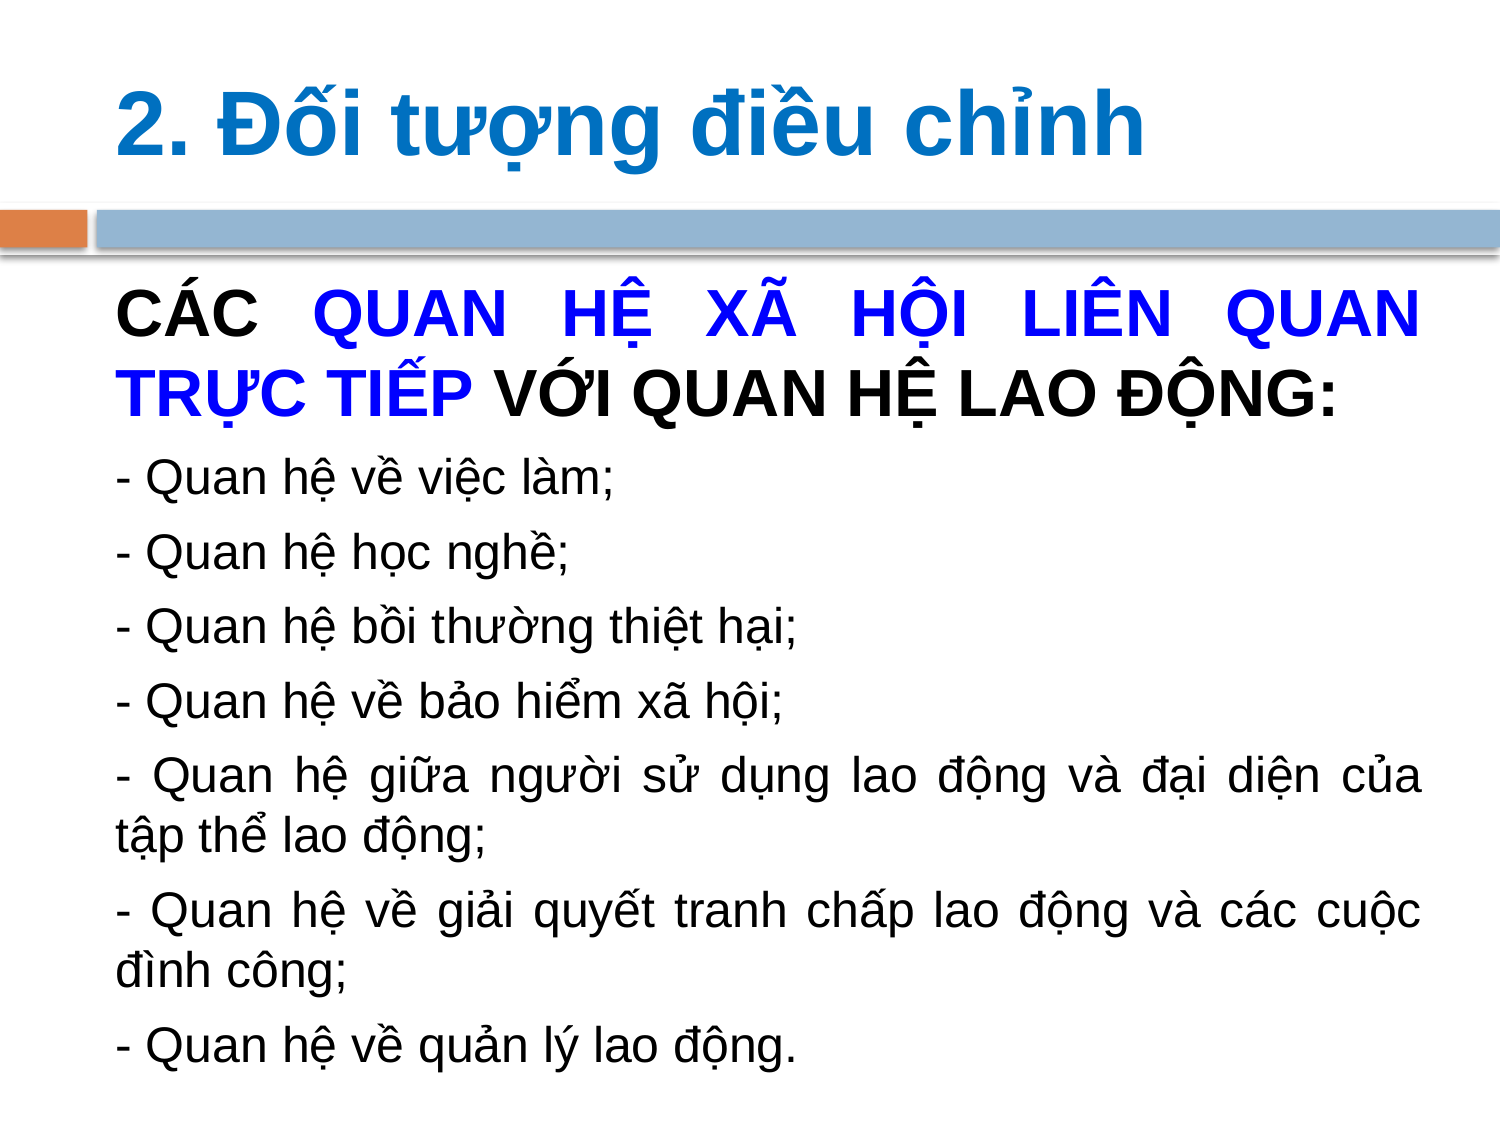

# 2. Đối tượng điều chỉnh
CÁC QUAN HỆ XÃ HỘI LIÊN QUAN TRỰC TIẾP VỚI QUAN HỆ LAO ĐỘNG:
- Quan hệ về việc làm;
- Quan hệ học nghề;
- Quan hệ bồi thường thiệt hại;
- Quan hệ về bảo hiểm xã hội;
- Quan hệ giữa người sử dụng lao động và đại diện của tập thể lao động;
- Quan hệ về giải quyết tranh chấp lao động và các cuộc đình công;
- Quan hệ về quản lý lao động.